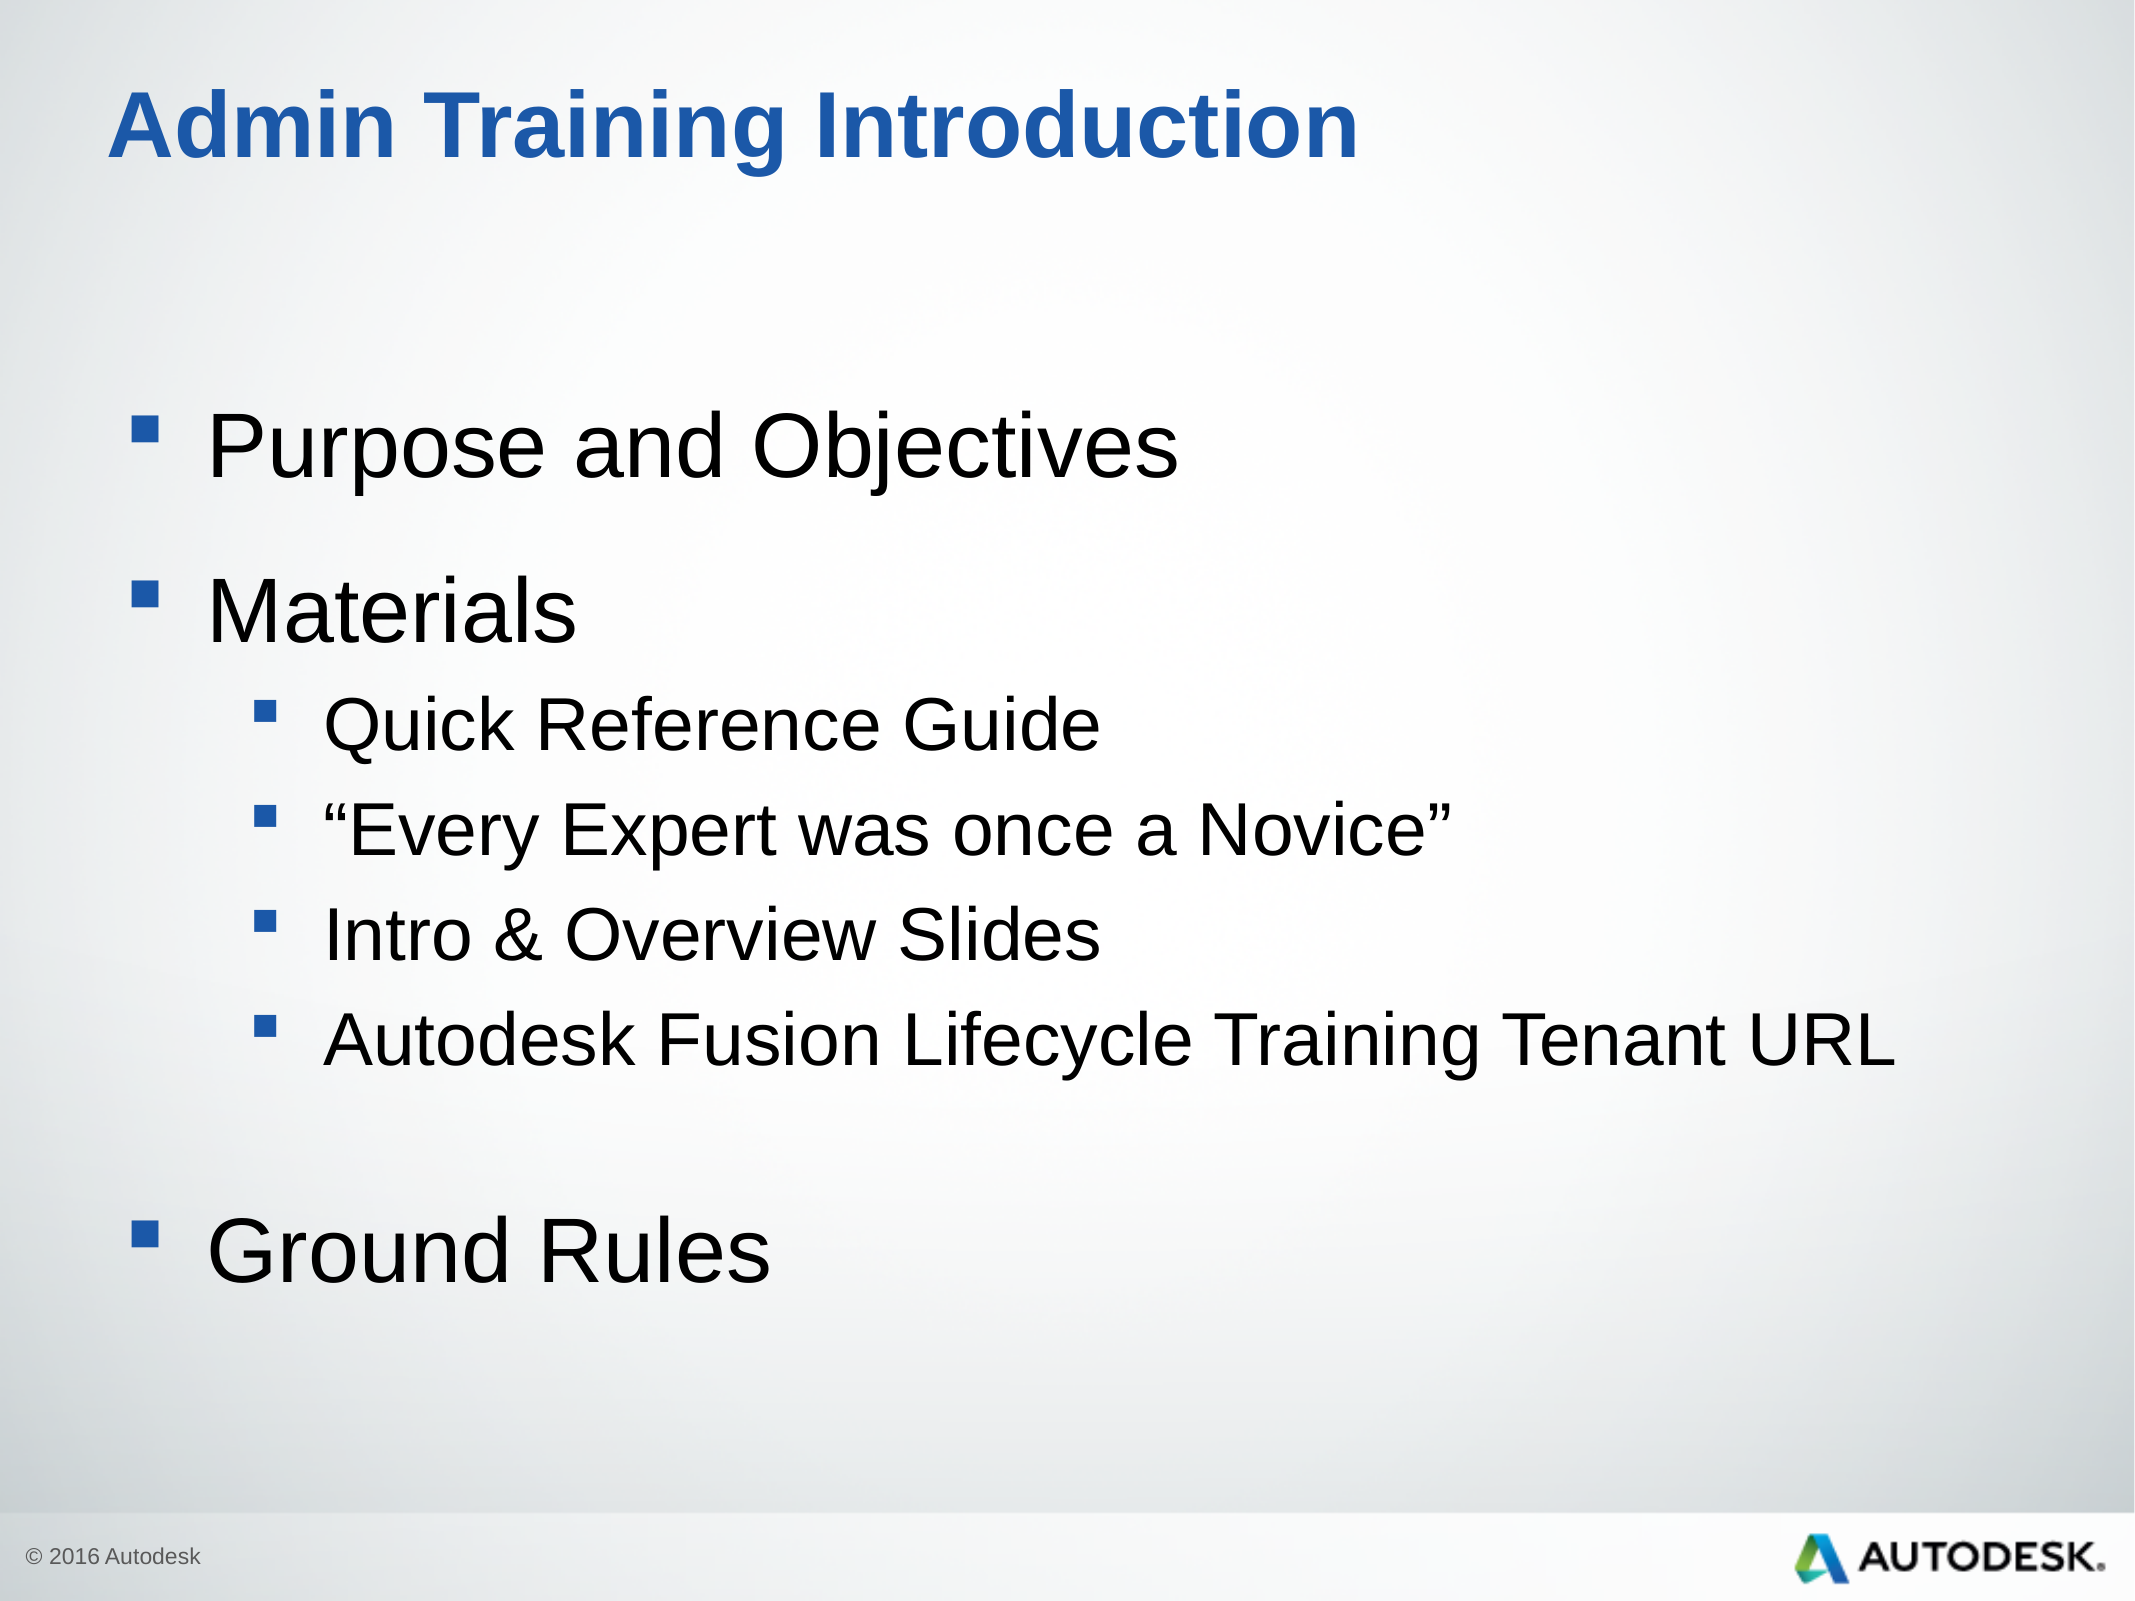

# Admin Training Introduction
Purpose and Objectives
Materials
Quick Reference Guide
“Every Expert was once a Novice”
Intro & Overview Slides
Autodesk Fusion Lifecycle Training Tenant URL

Ground Rules